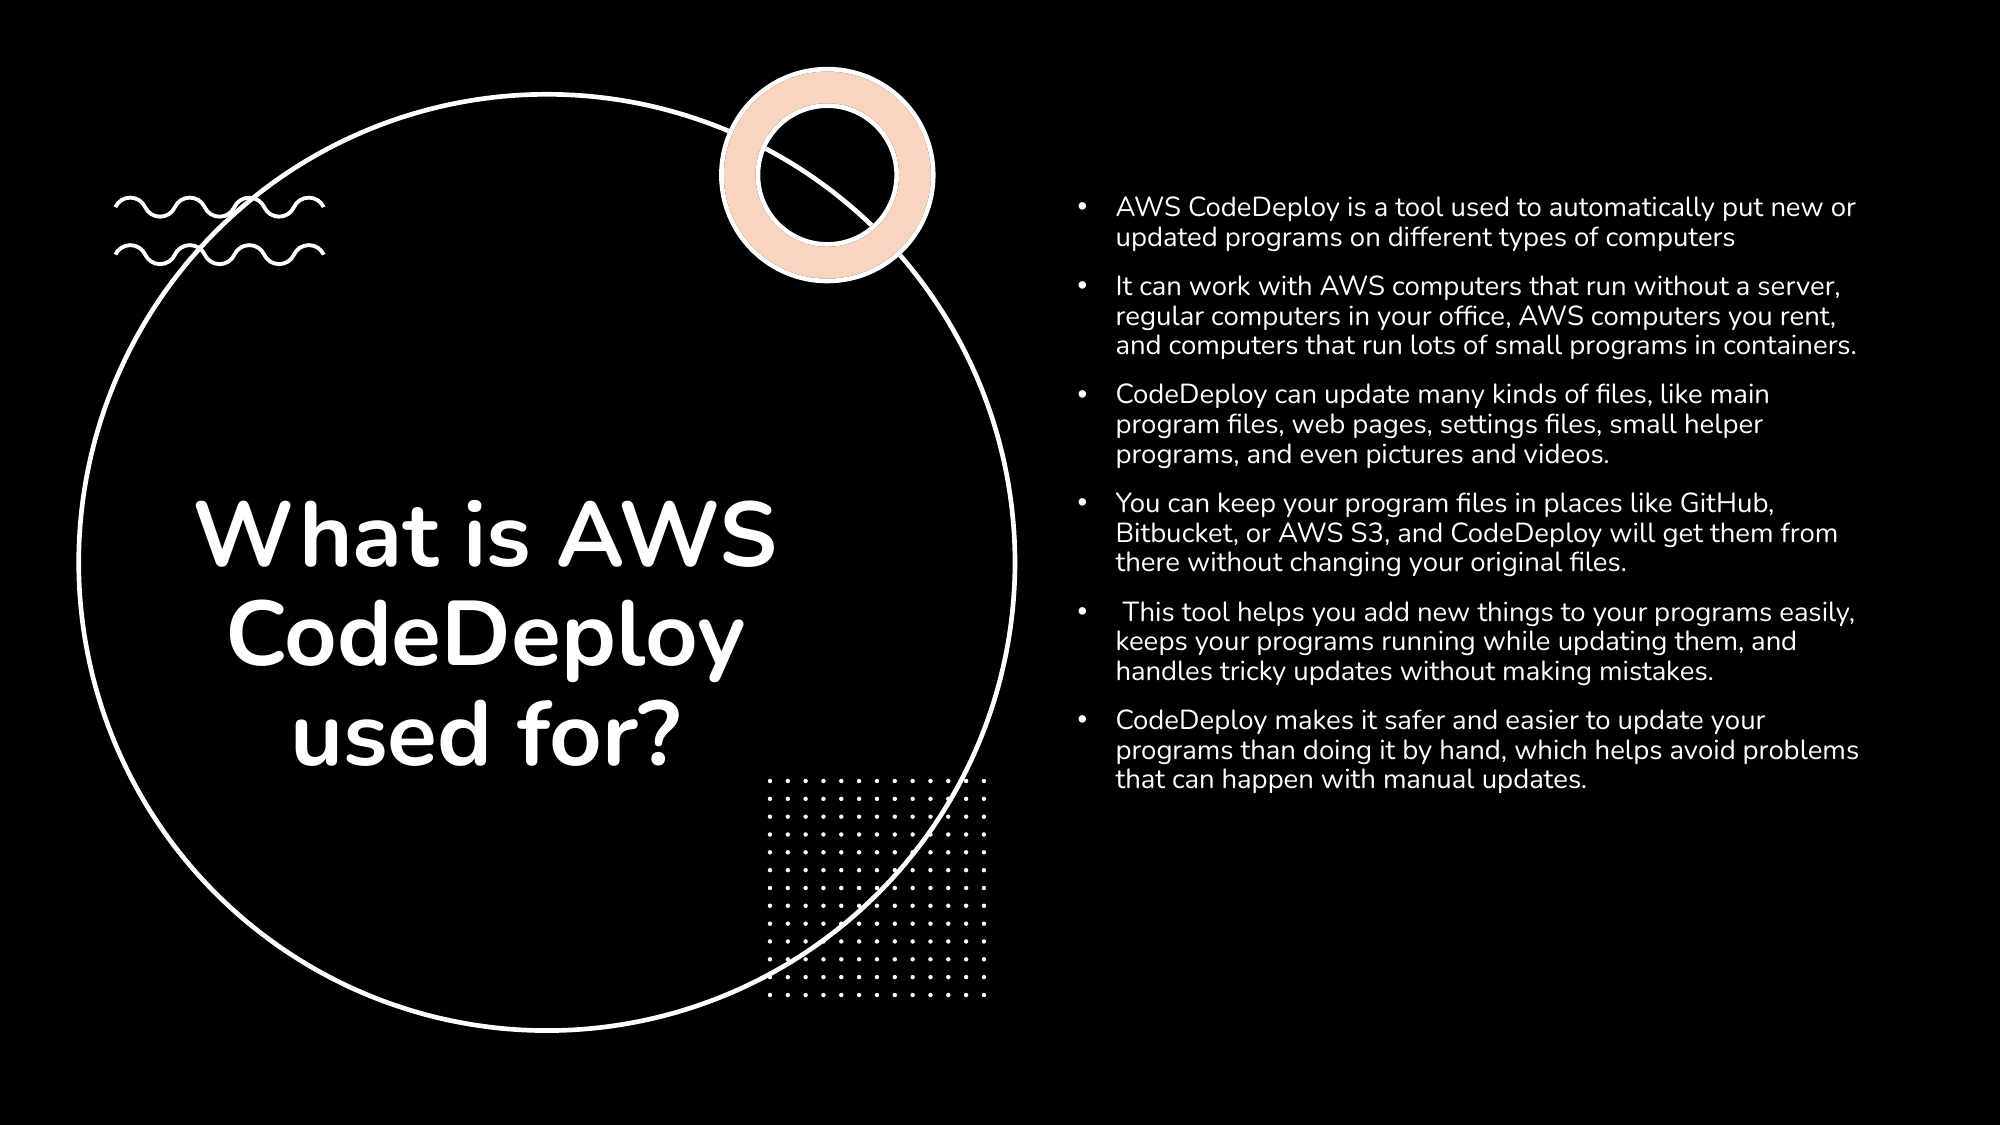

AWS CodeDeploy is a tool used to automatically put new or updated programs on different types of computers
It can work with AWS computers that run without a server, regular computers in your office, AWS computers you rent, and computers that run lots of small programs in containers.
CodeDeploy can update many kinds of files, like main program files, web pages, settings files, small helper programs, and even pictures and videos.
You can keep your program files in places like GitHub, Bitbucket, or AWS S3, and CodeDeploy will get them from there without changing your original files.
 This tool helps you add new things to your programs easily, keeps your programs running while updating them, and handles tricky updates without making mistakes.
CodeDeploy makes it safer and easier to update your programs than doing it by hand, which helps avoid problems that can happen with manual updates.

# What is AWS CodeDeploy used for?